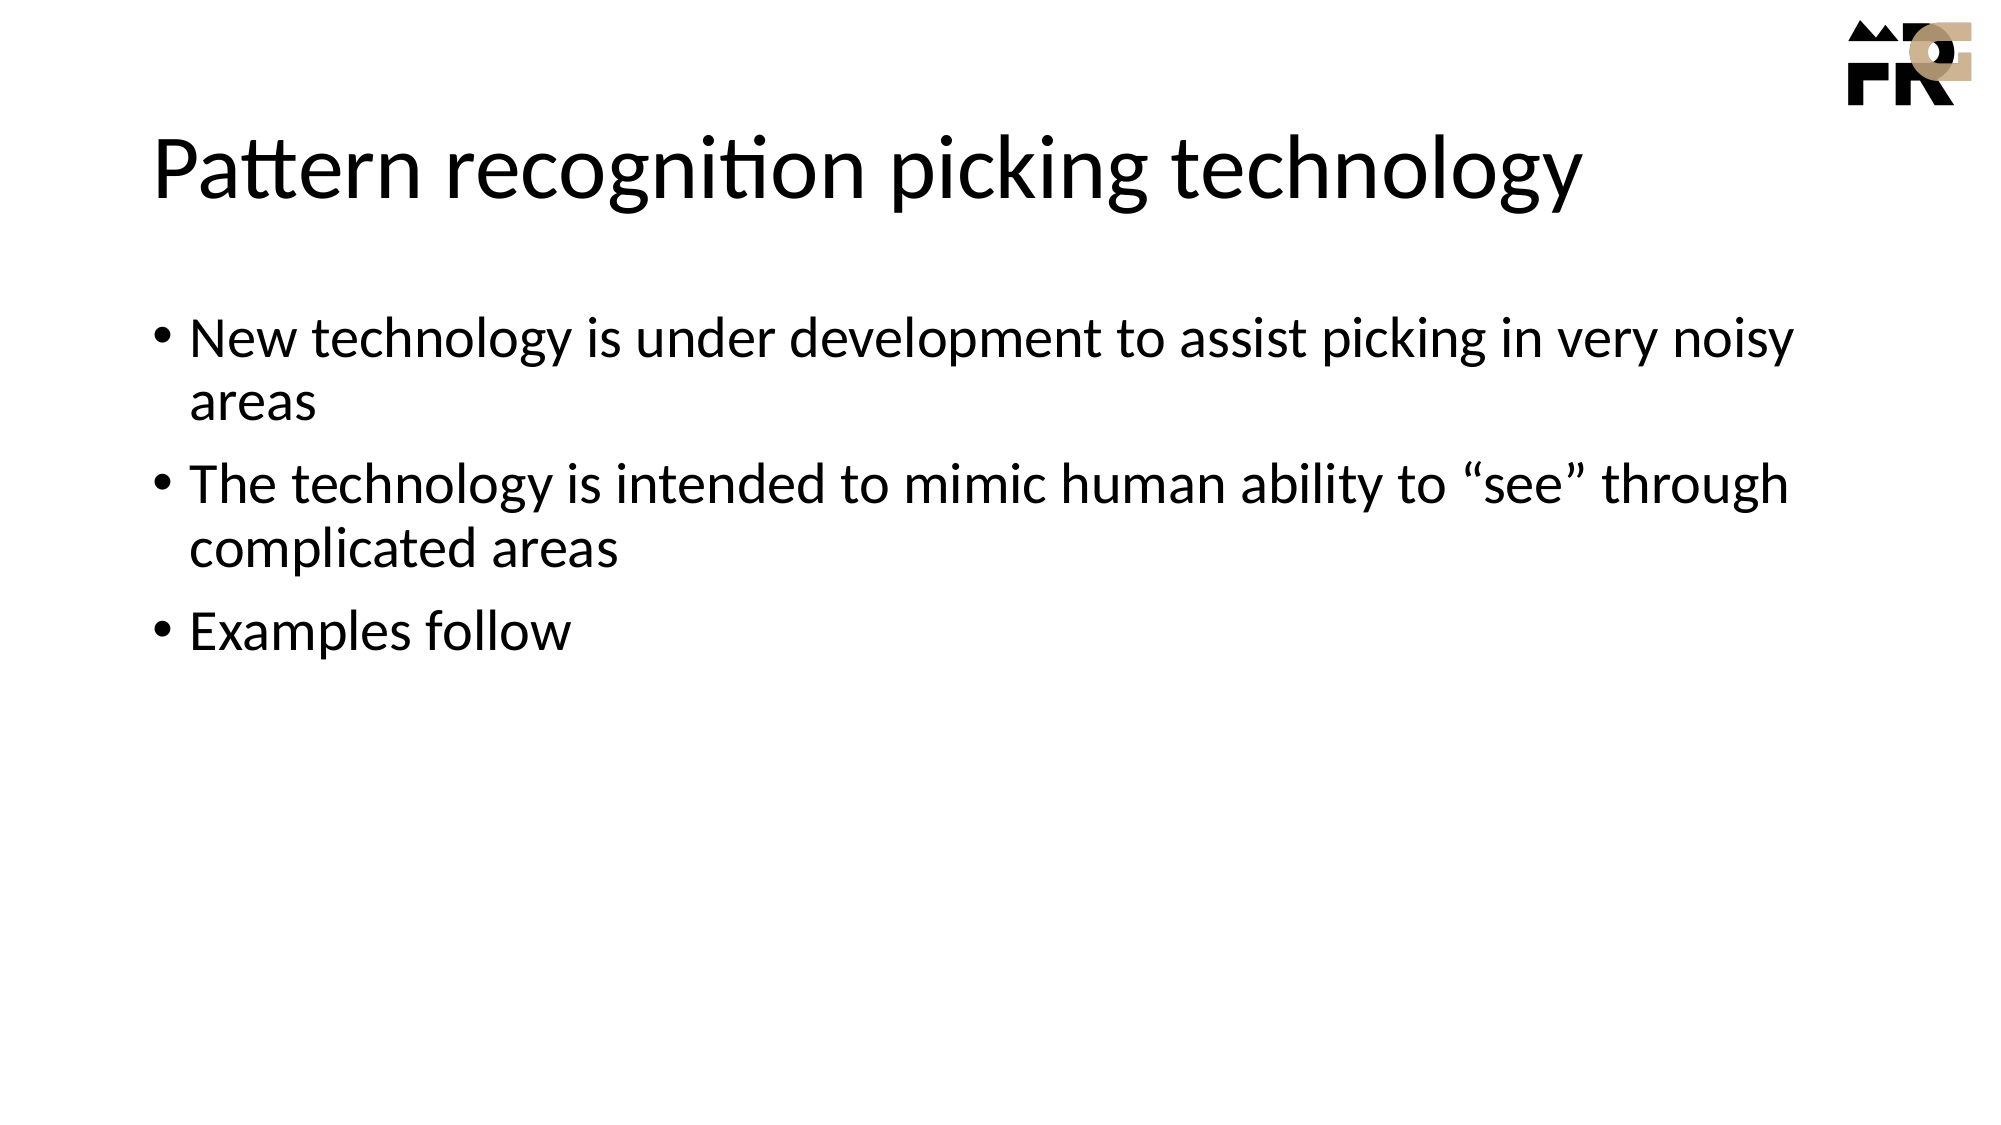

# Pattern recognition picking technology
New technology is under development to assist picking in very noisy areas
The technology is intended to mimic human ability to “see” through complicated areas
Examples follow